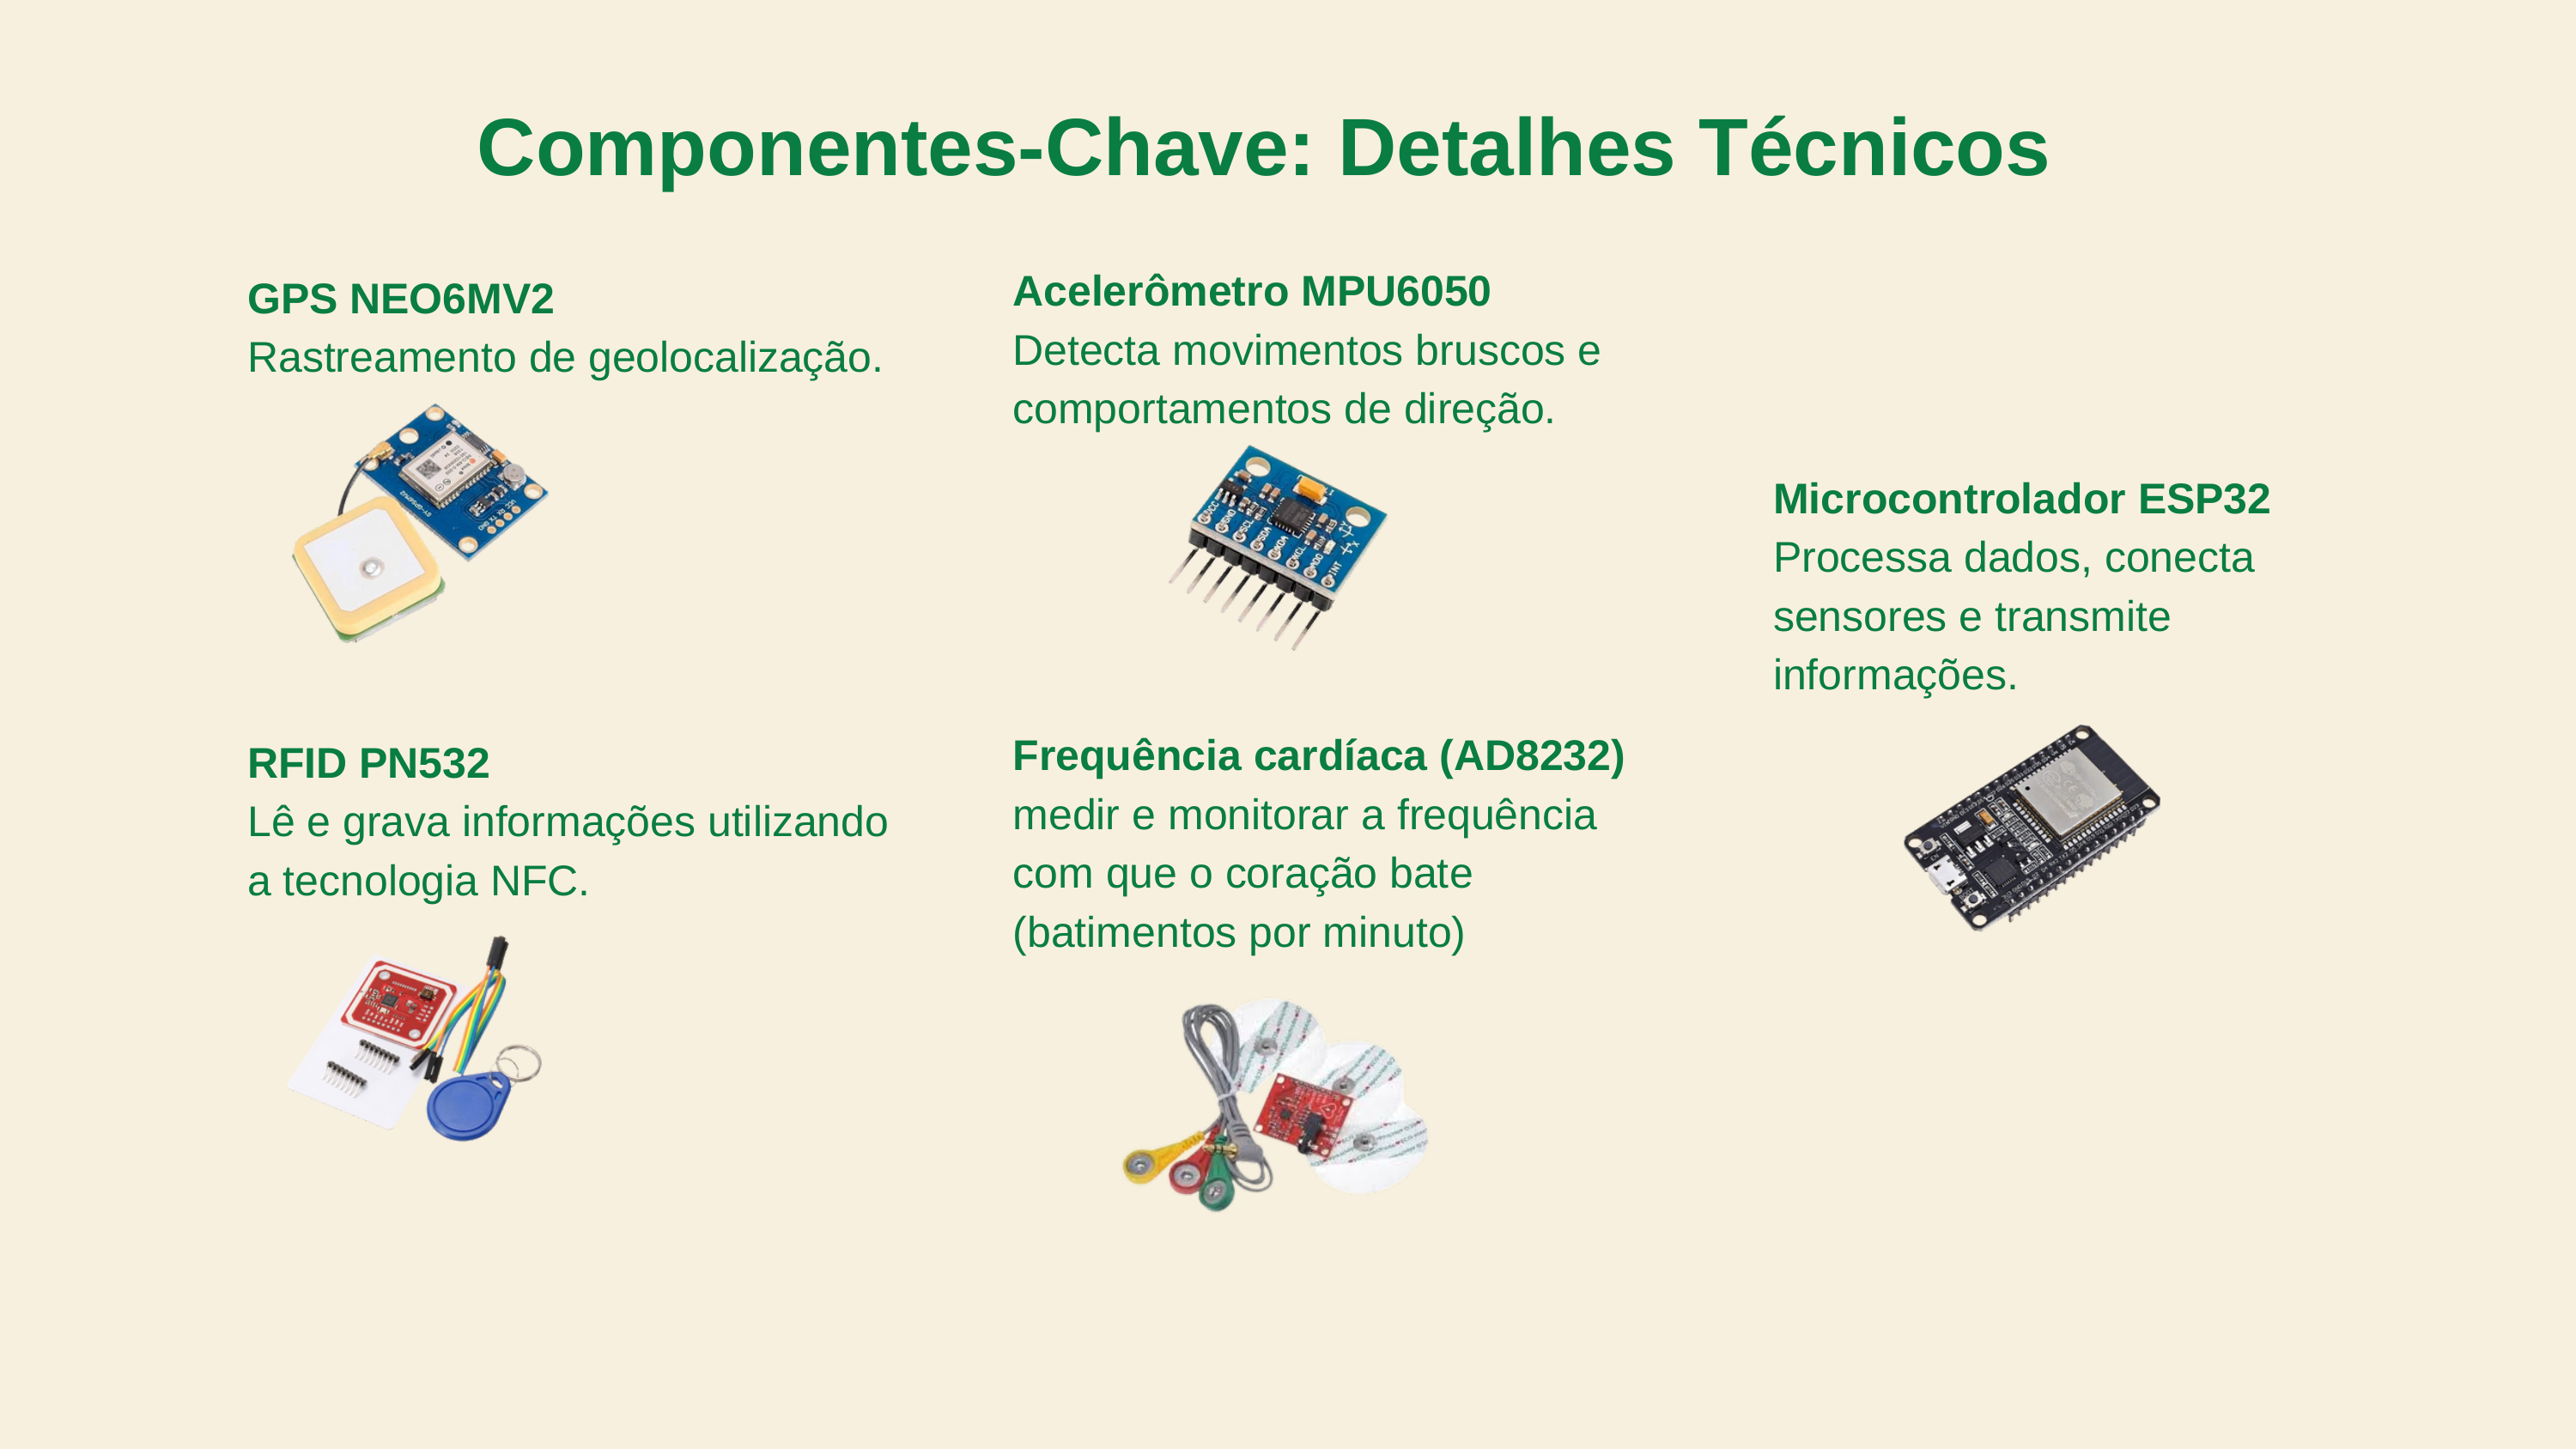

Componentes-Chave: Detalhes Técnicos
Acelerômetro MPU6050
Detecta movimentos bruscos e comportamentos de direção.
GPS NEO6MV2
Rastreamento de geolocalização.

Microcontrolador ESP32
Processa dados, conecta sensores e transmite informações.
Frequência cardíaca (AD8232)
medir e monitorar a frequência com que o coração bate (batimentos por minuto)

RFID PN532
Lê e grava informações utilizando a tecnologia NFC.